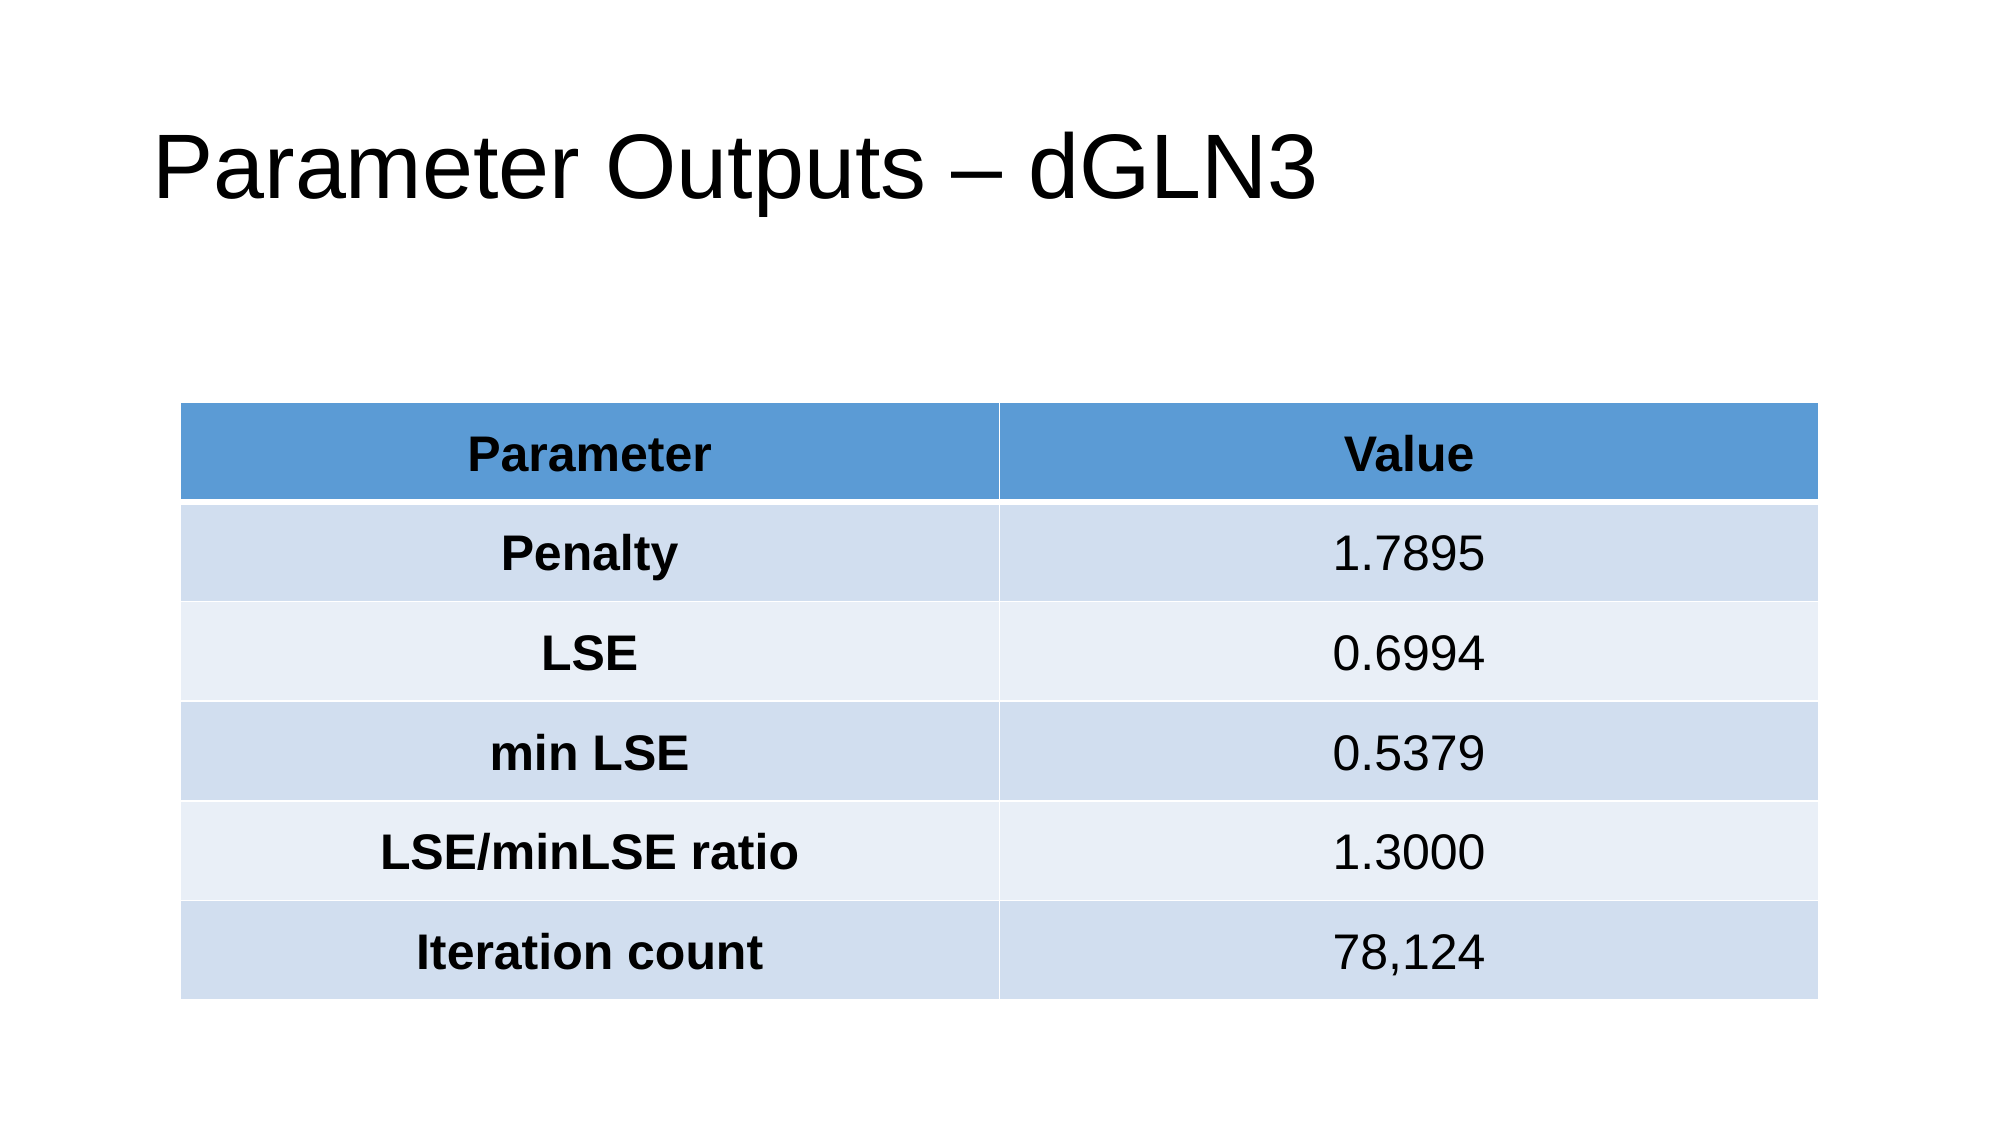

# Parameter Outputs – dGLN3
| Parameter | Value |
| --- | --- |
| Penalty | 1.7895 |
| LSE | 0.6994 |
| min LSE | 0.5379 |
| LSE/minLSE ratio | 1.3000 |
| Iteration count | 78,124 |